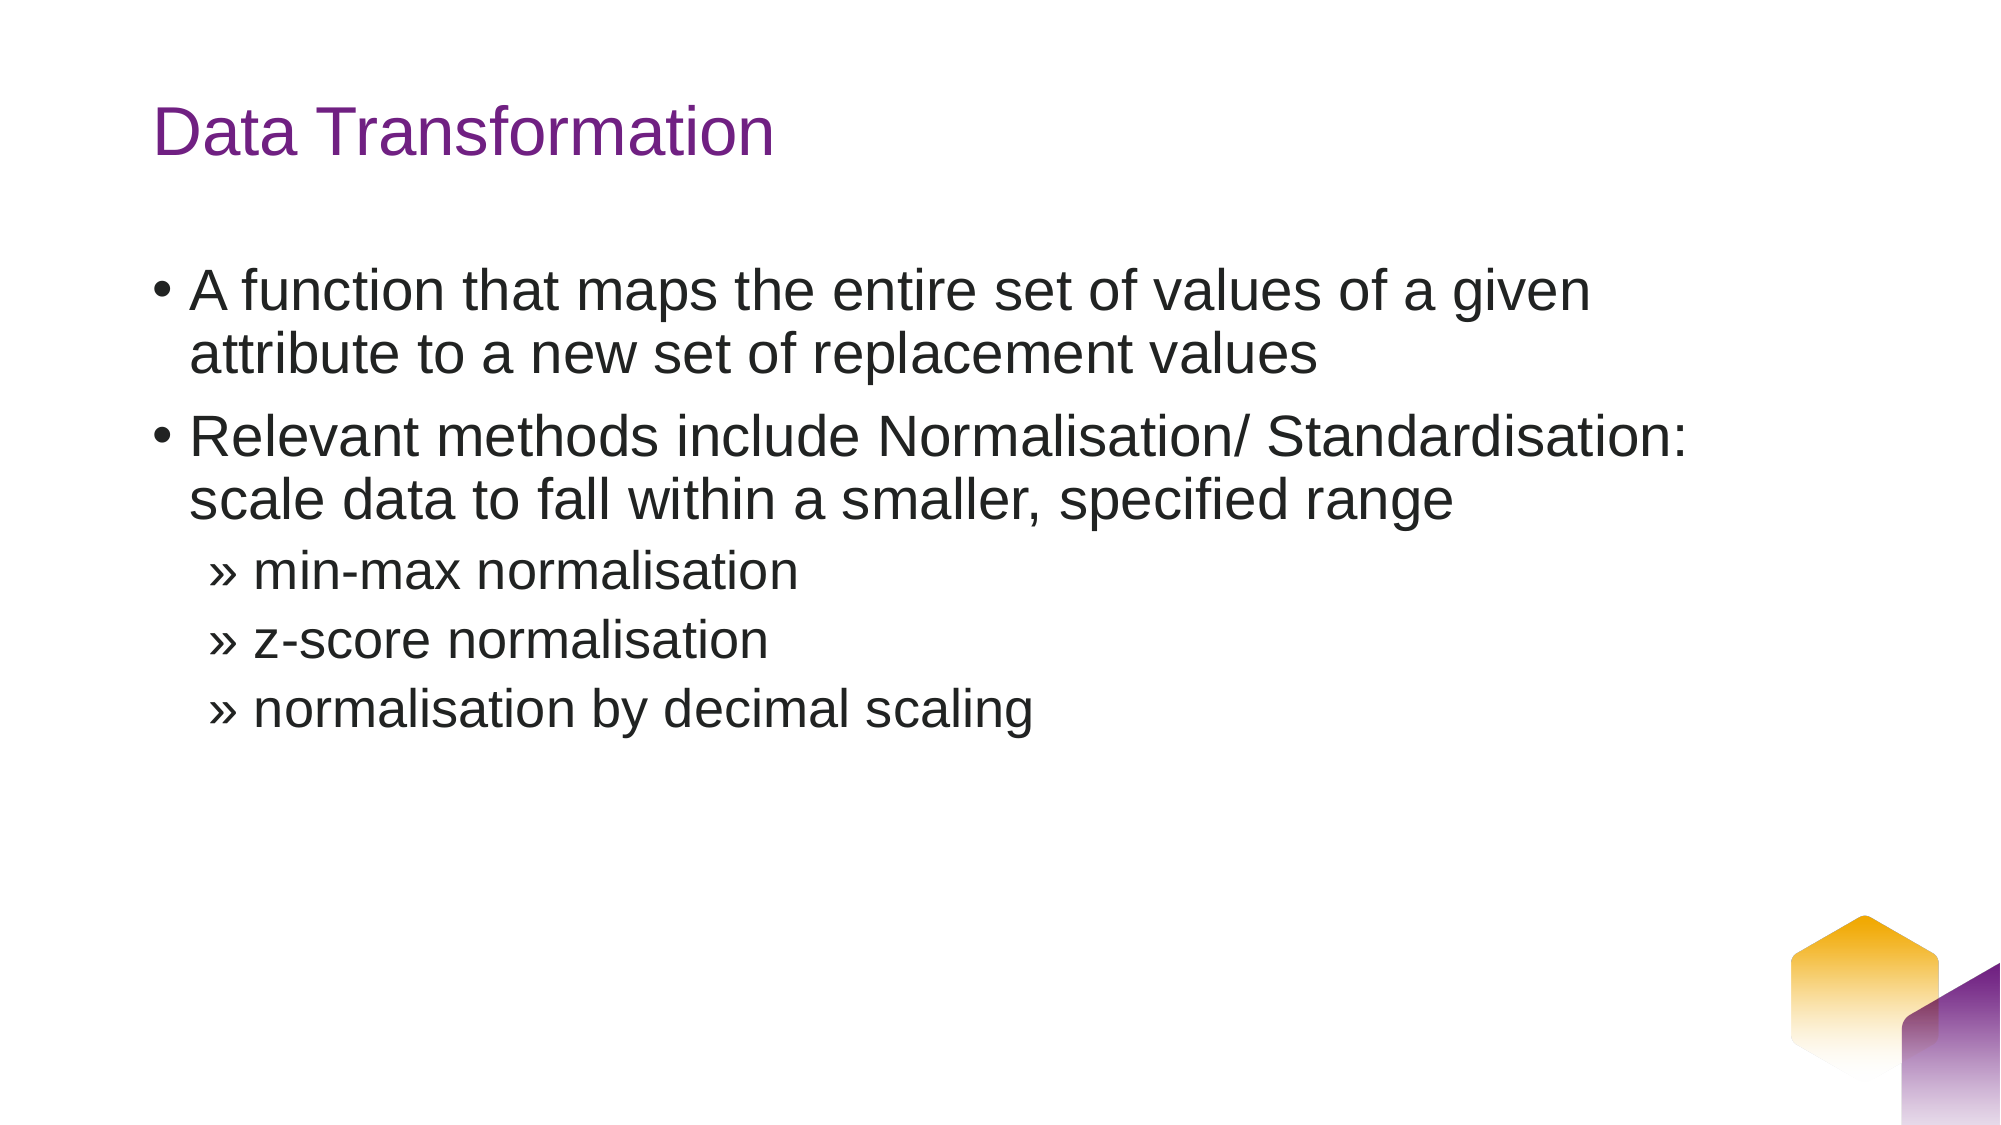

# Data Transformation
A function that maps the entire set of values of a given attribute to a new set of replacement values
Relevant methods include Normalisation/ Standardisation: scale data to fall within a smaller, specified range
» min-max normalisation
» z-score normalisation
» normalisation by decimal scaling